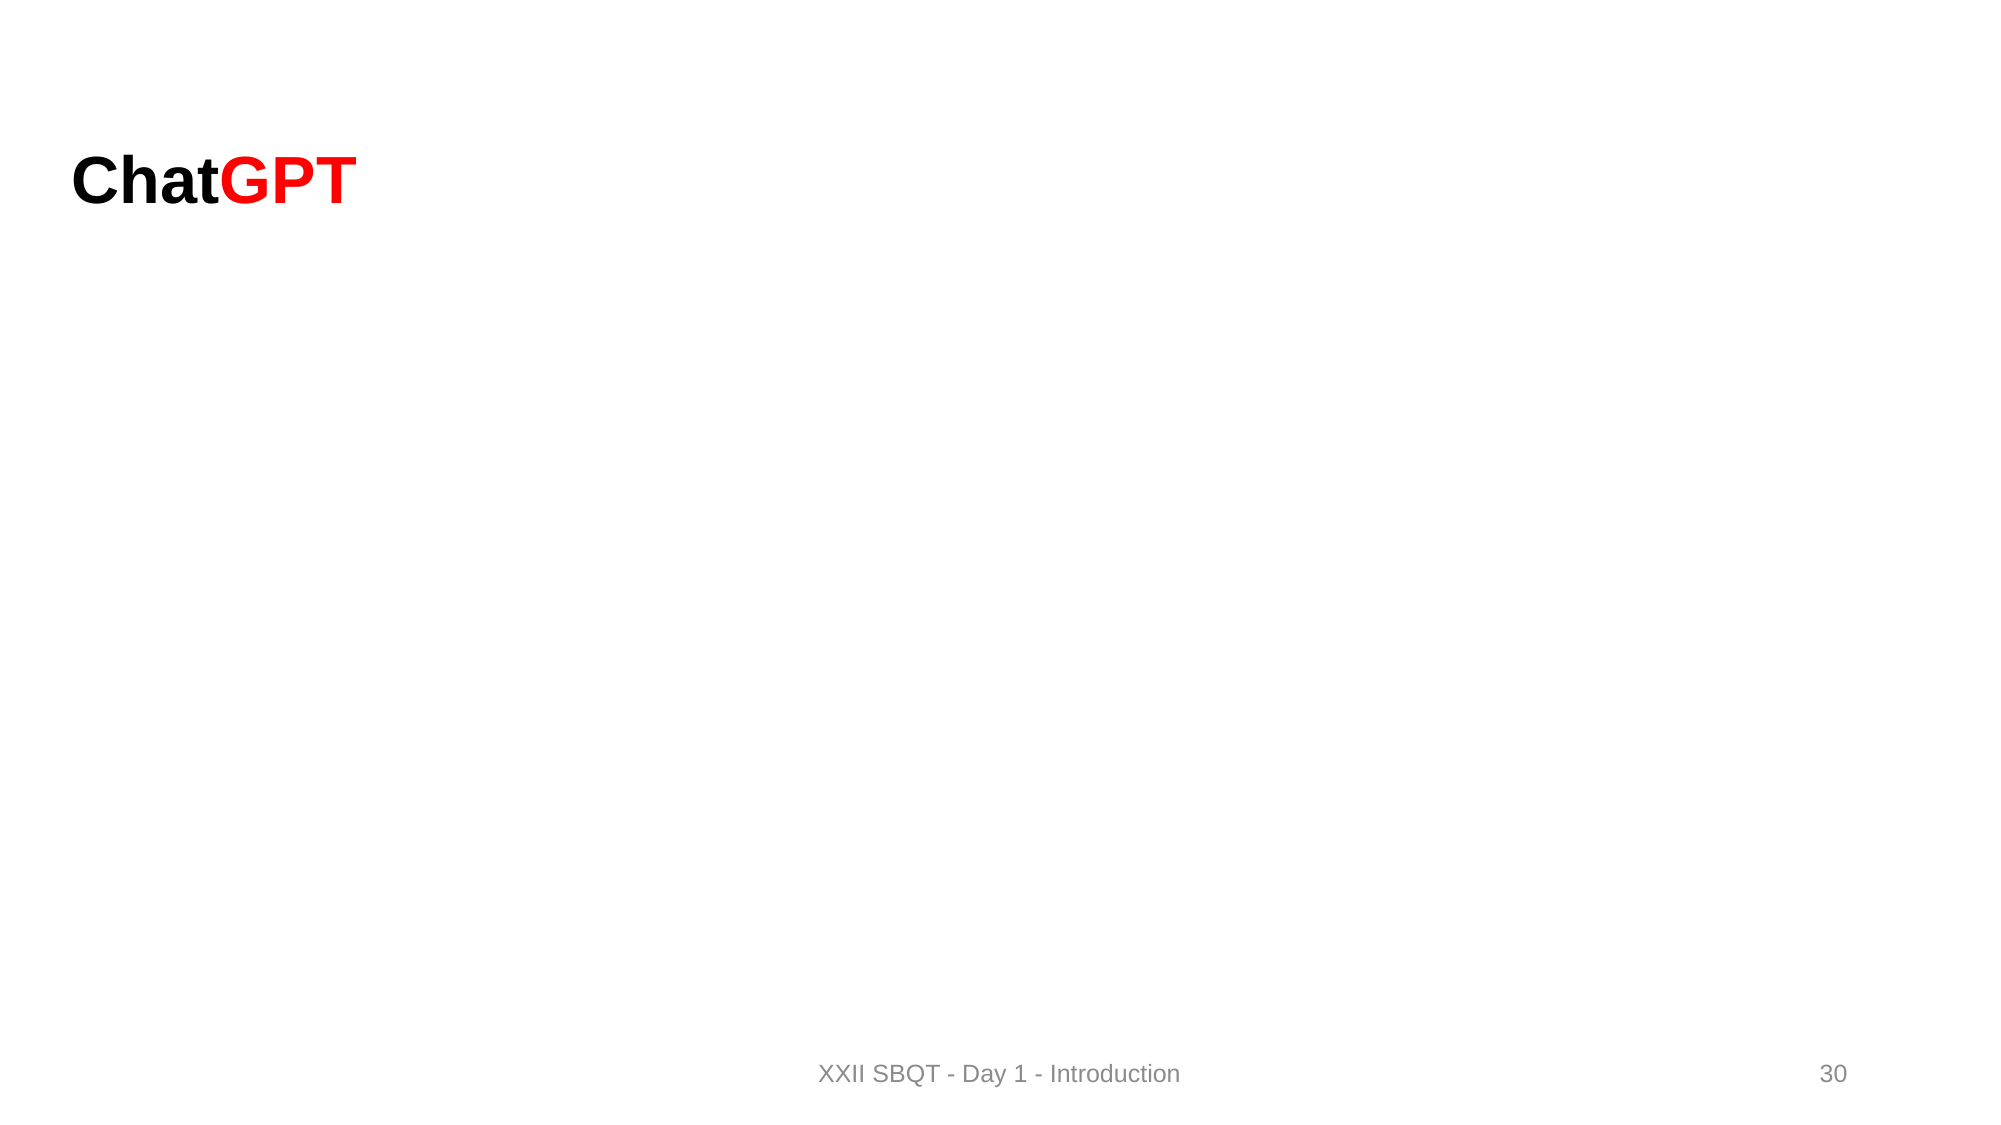

ChatGPT
XXII SBQT - Day 1 - Introduction
30